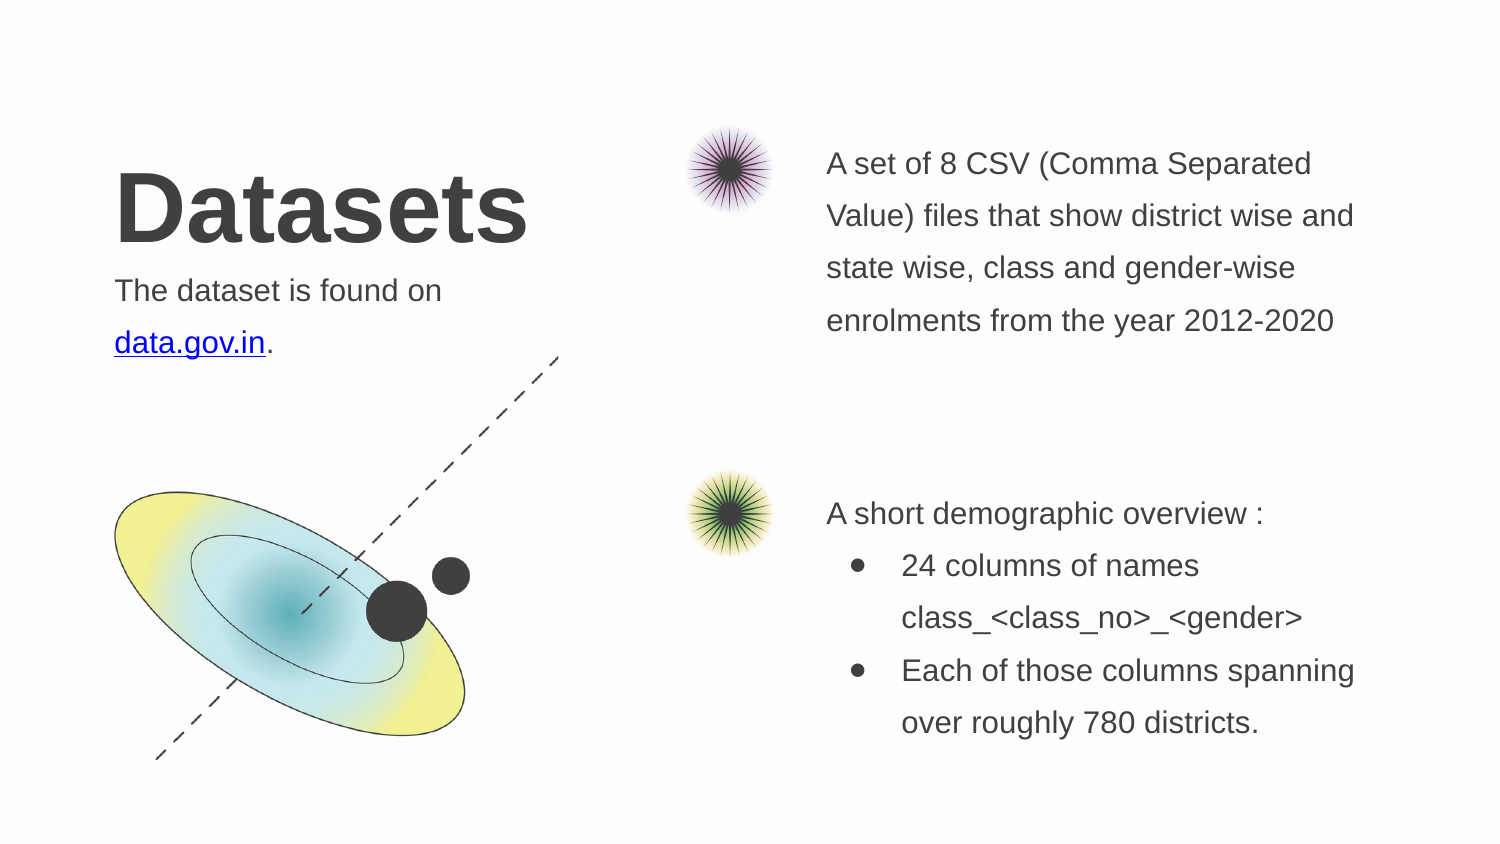

A set of 8 CSV (Comma Separated Value) files that show district wise and state wise, class and gender-wise enrolments from the year 2012-2020

Datasets
The dataset is found on data.gov.in.

A short demographic overview :
24 columns of names class_<class_no>_<gender>
Each of those columns spanning over roughly 780 districts.